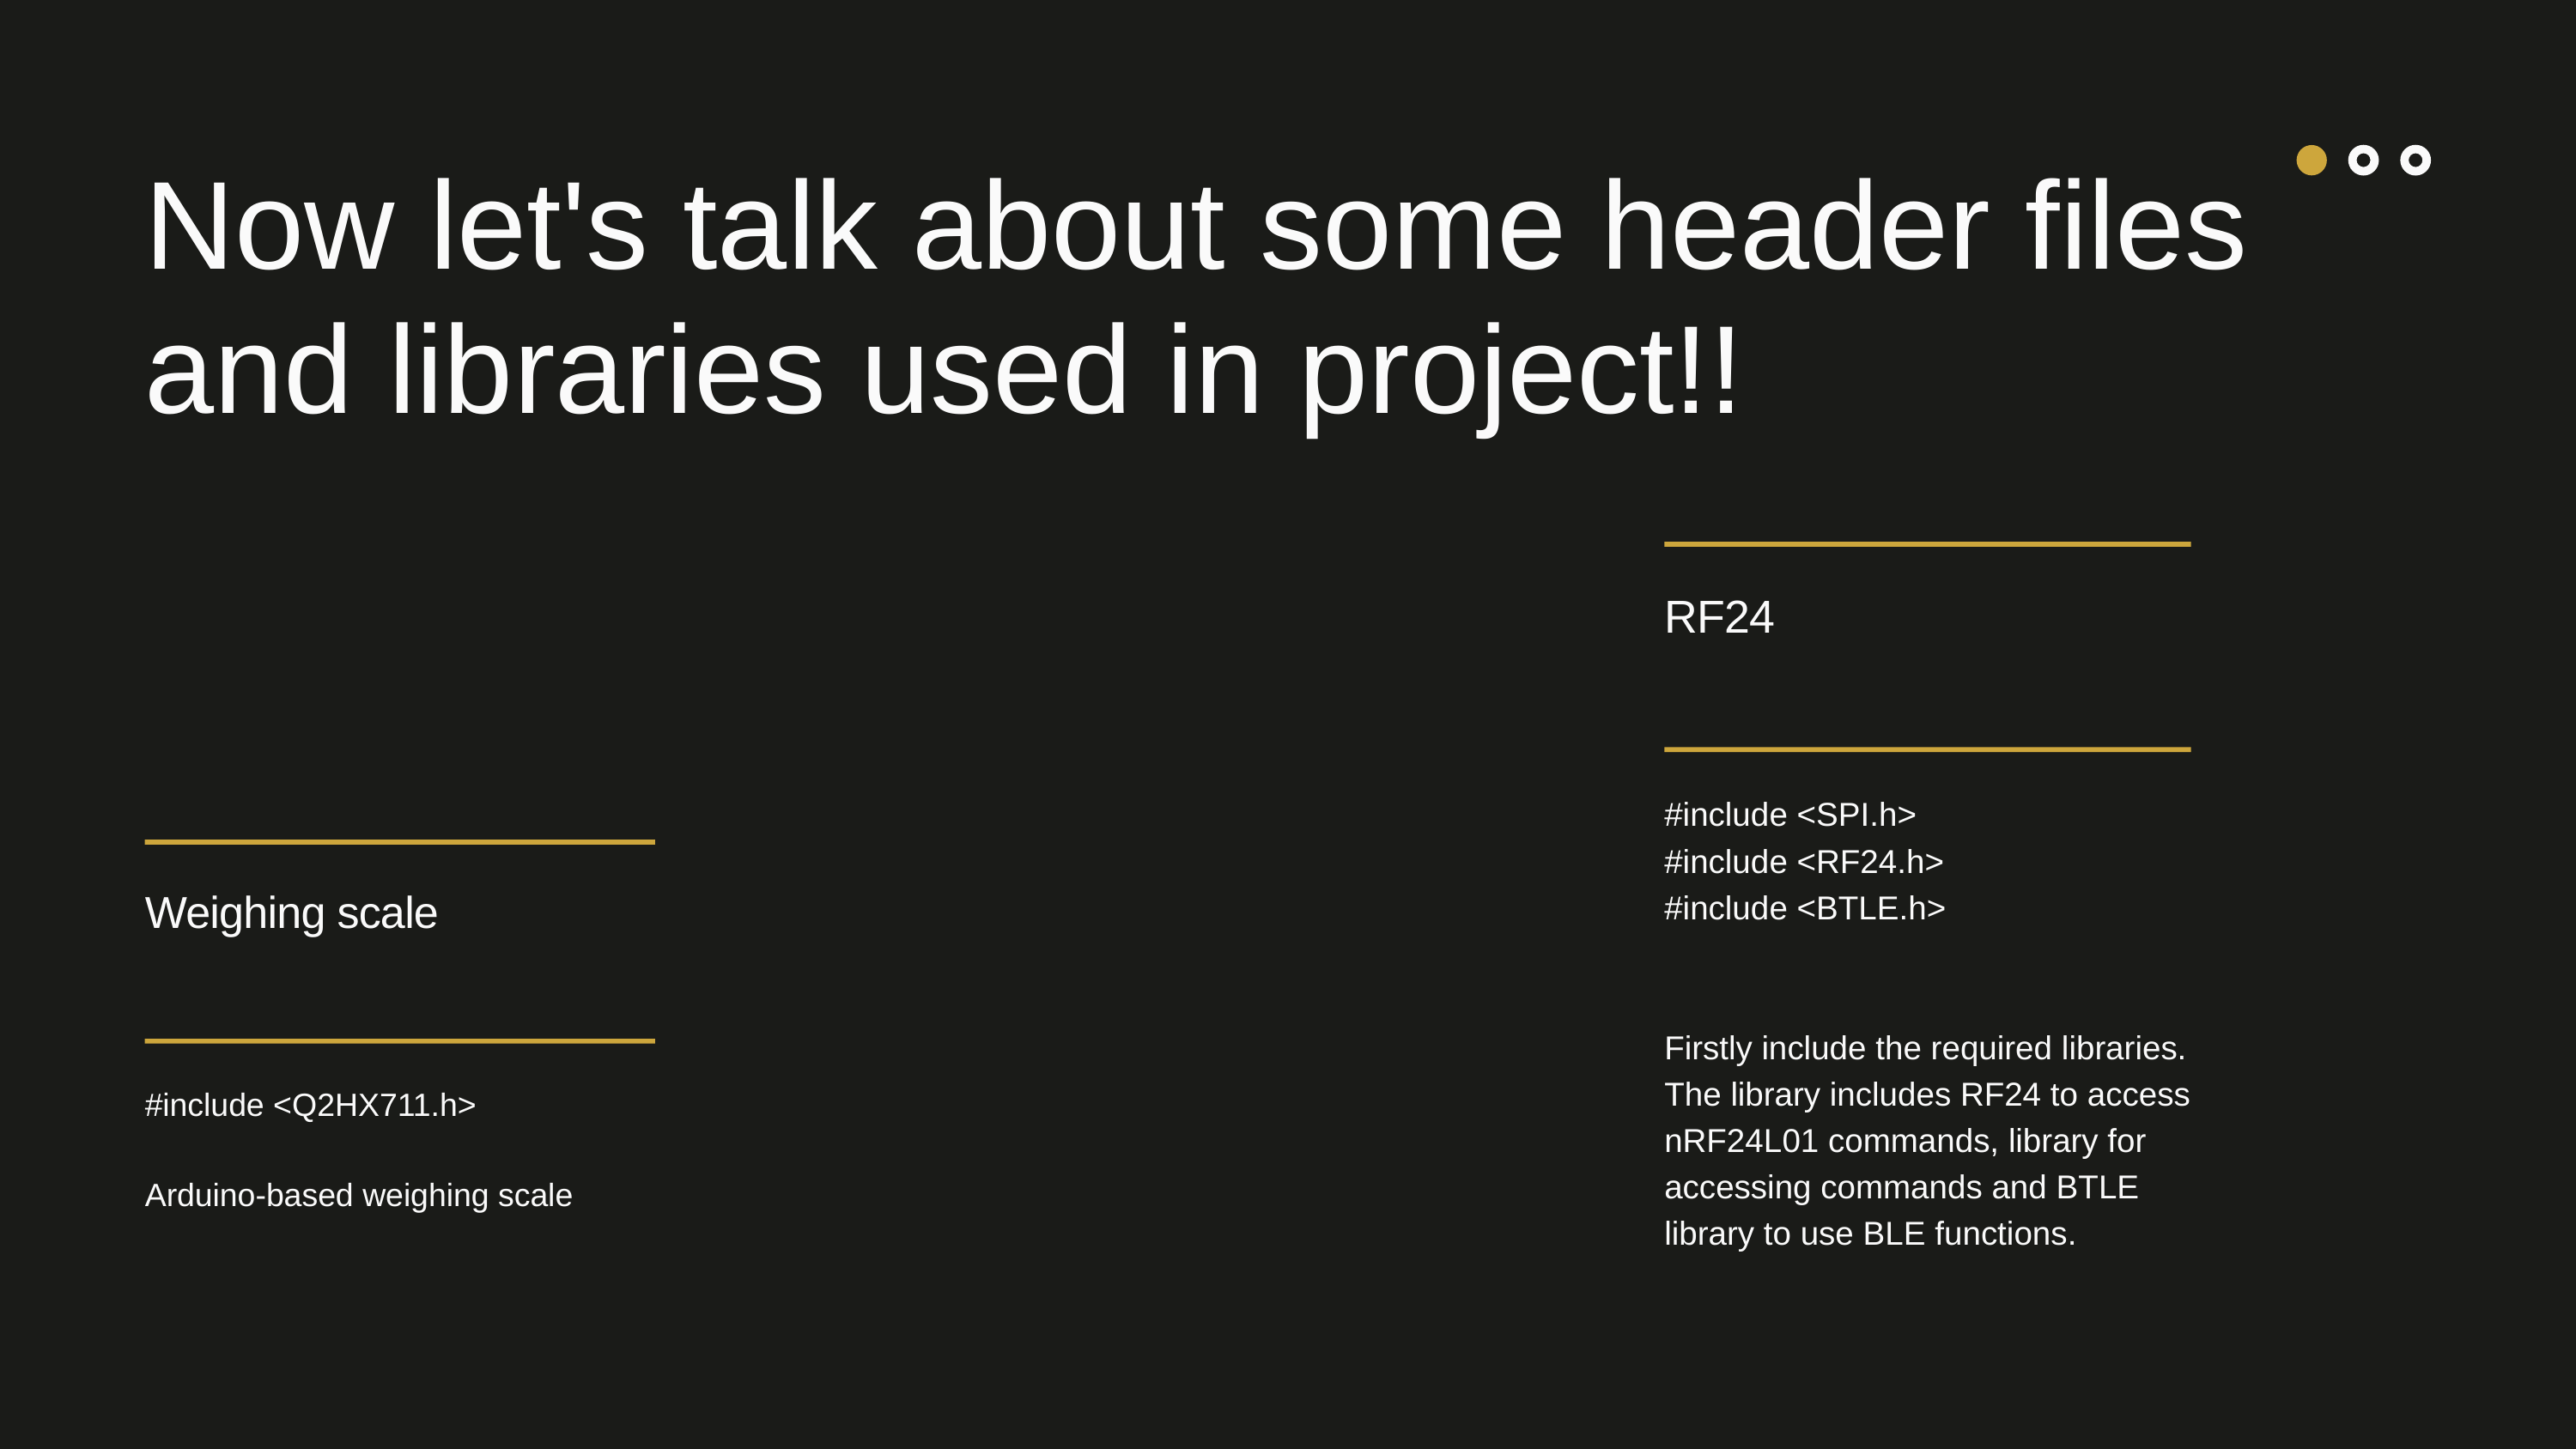

Now let's talk about some header files and libraries used in project!!

RF24

#include <SPI.h>
#include <RF24.h>
#include <BTLE.h>

Firstly include the required libraries. The library includes RF24 to access nRF24L01 commands, library for accessing commands and BTLE library to use BLE functions.

Weighing scale

#include <Q2HX711.h>

Arduino-based weighing scale